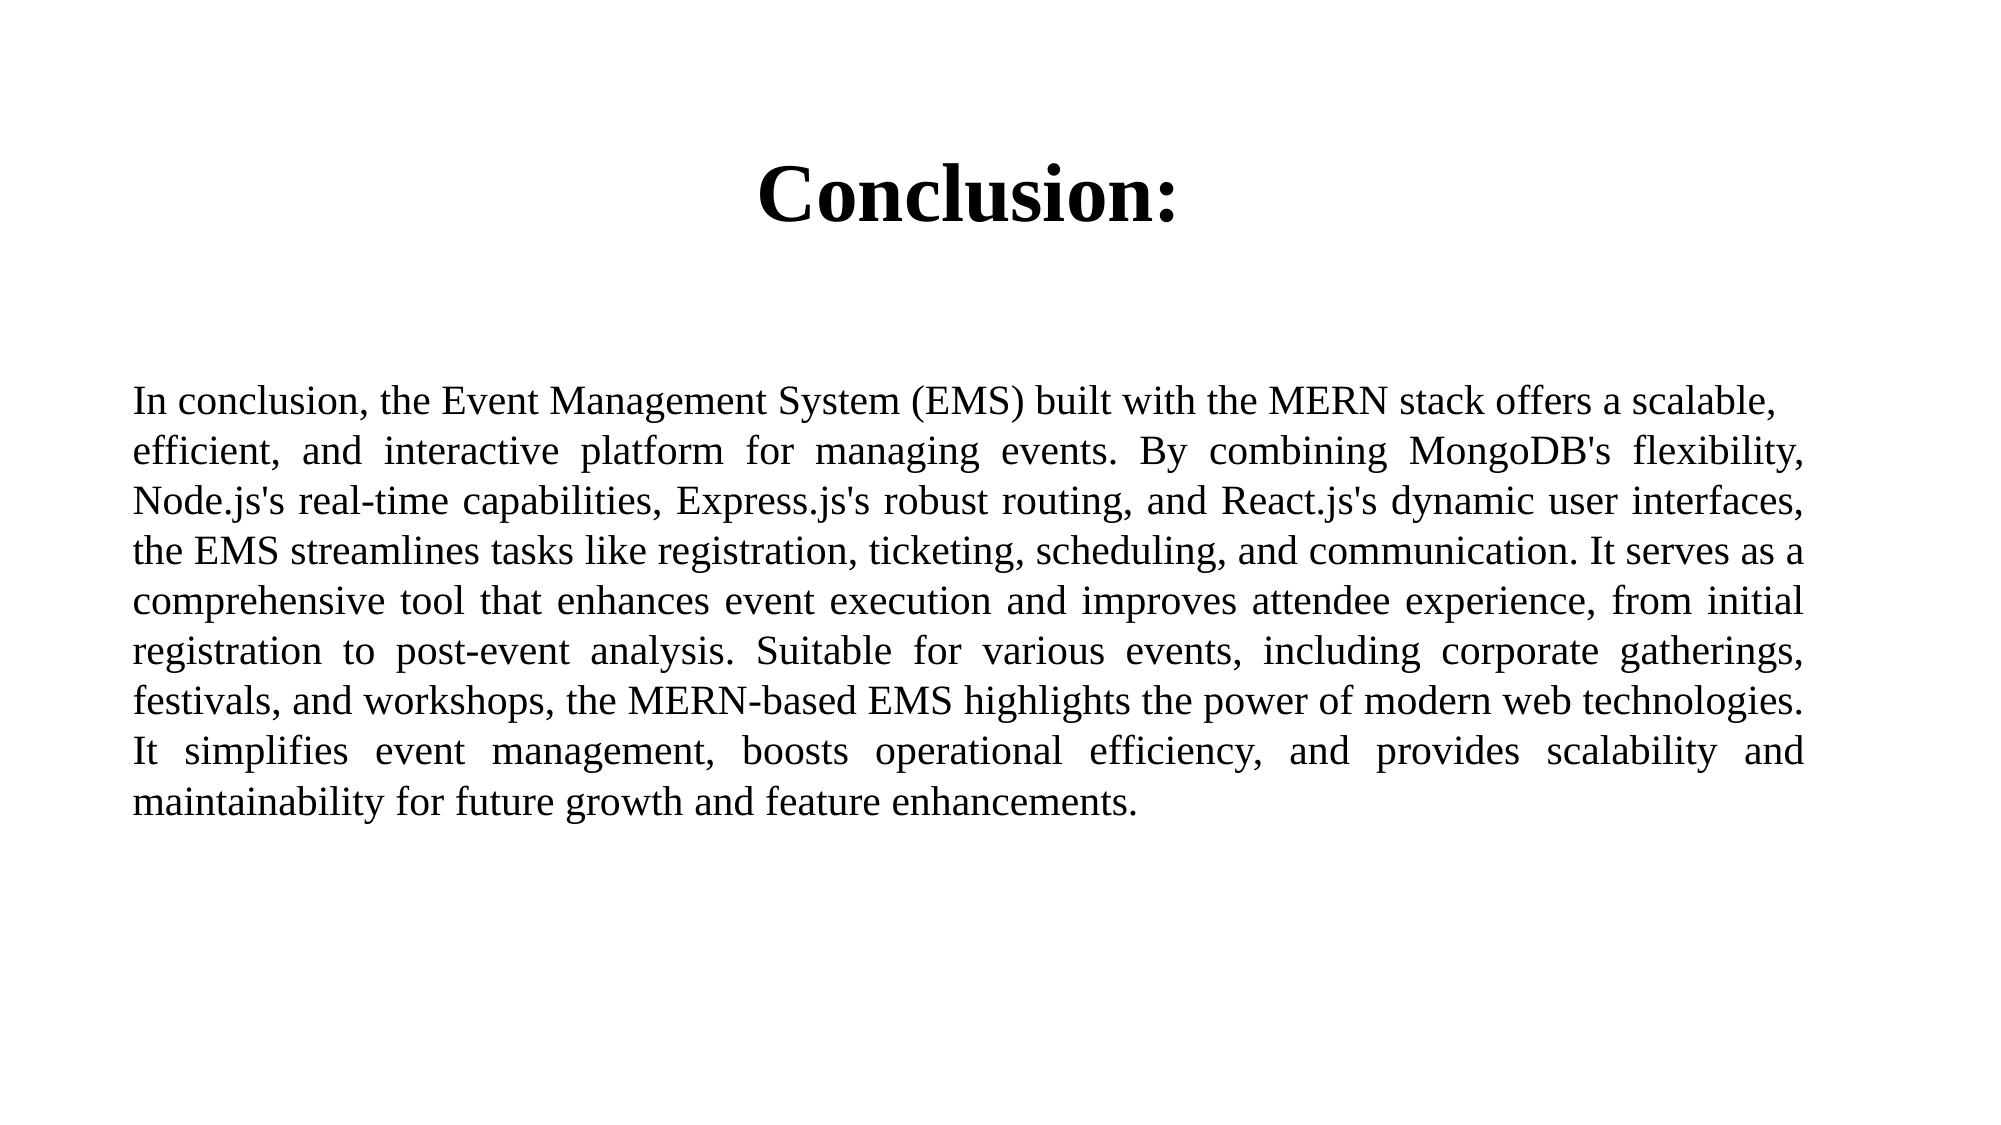

# Conclusion:
In conclusion, the Event Management System (EMS) built with the MERN stack offers a scalable,
efficient, and interactive platform for managing events. By combining MongoDB's flexibility, Node.js's real-time capabilities, Express.js's robust routing, and React.js's dynamic user interfaces, the EMS streamlines tasks like registration, ticketing, scheduling, and communication. It serves as a comprehensive tool that enhances event execution and improves attendee experience, from initial registration to post-event analysis. Suitable for various events, including corporate gatherings, festivals, and workshops, the MERN-based EMS highlights the power of modern web technologies. It simplifies event management, boosts operational efficiency, and provides scalability and maintainability for future growth and feature enhancements.